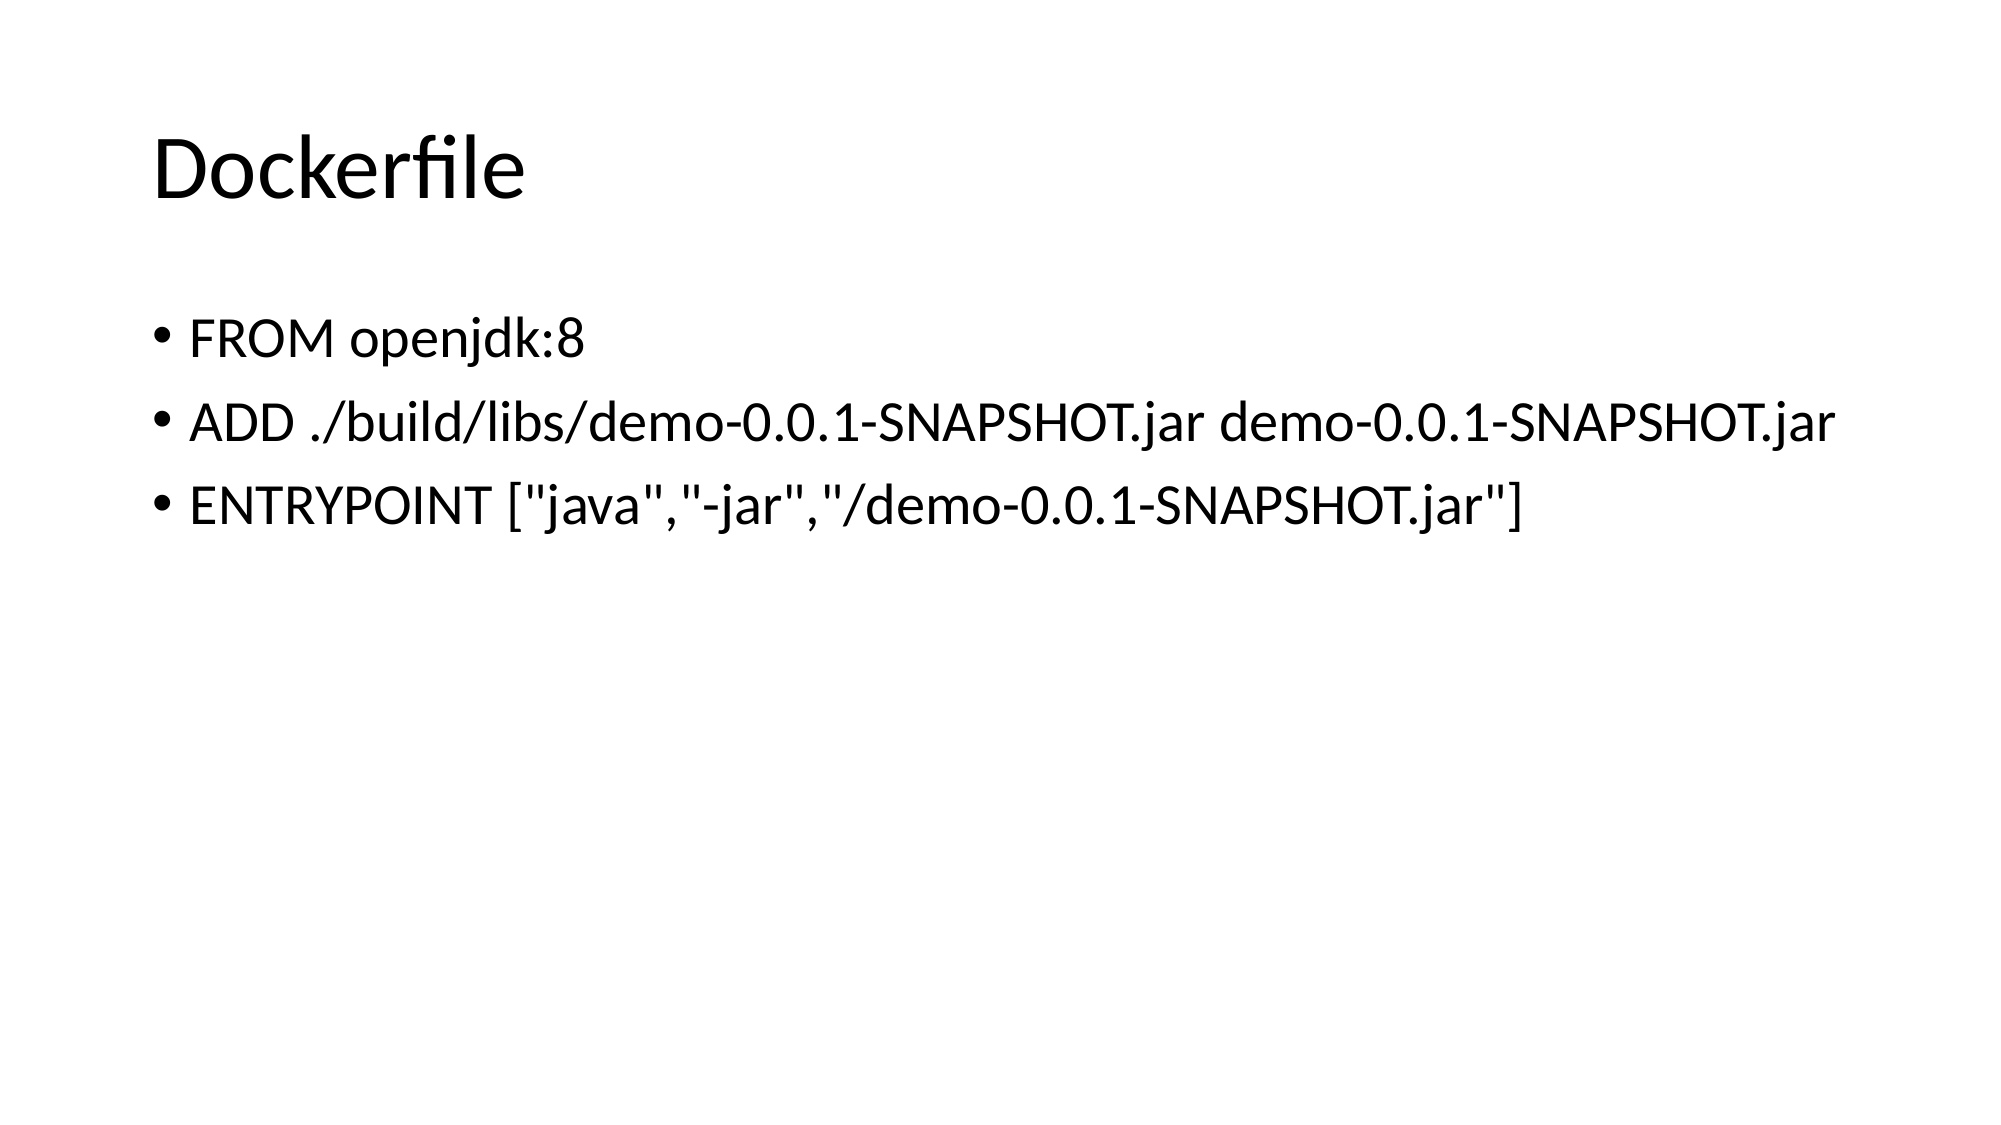

# Dockerfile
FROM openjdk:8
ADD ./build/libs/demo-0.0.1-SNAPSHOT.jar demo-0.0.1-SNAPSHOT.jar
ENTRYPOINT ["java","-jar","/demo-0.0.1-SNAPSHOT.jar"]